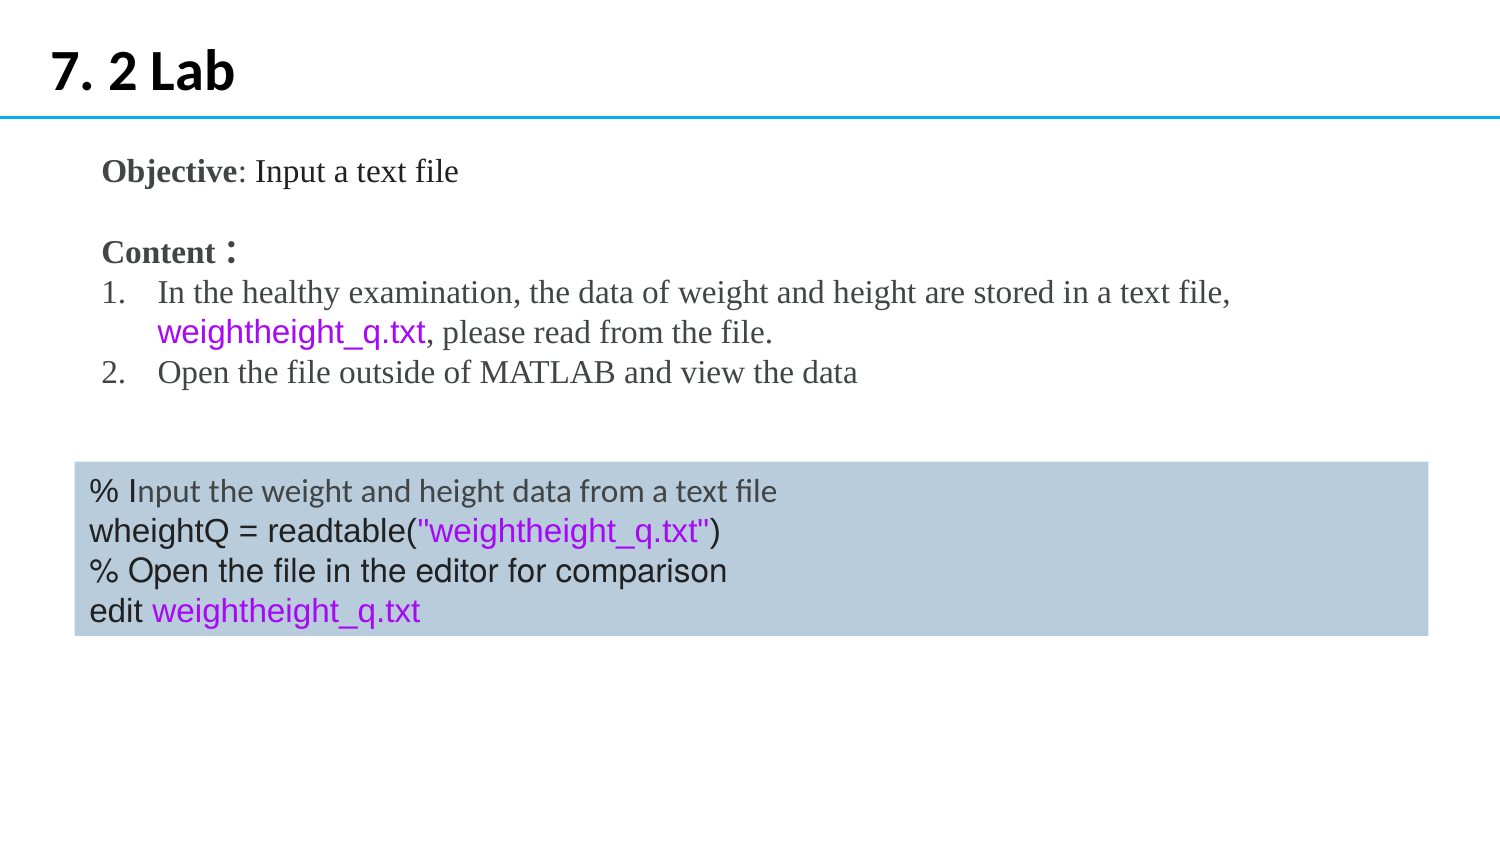

# 7. 2 Lab
Objective: Input a text file
Content：
In the healthy examination, the data of weight and height are stored in a text file, weightheight_q.txt, please read from the file.
Open the file outside of MATLAB and view the data

% Input the weight and height data from a text file
wheightQ = readtable("weightheight_q.txt")
% Open the file in the editor for comparison
edit weightheight_q.txt